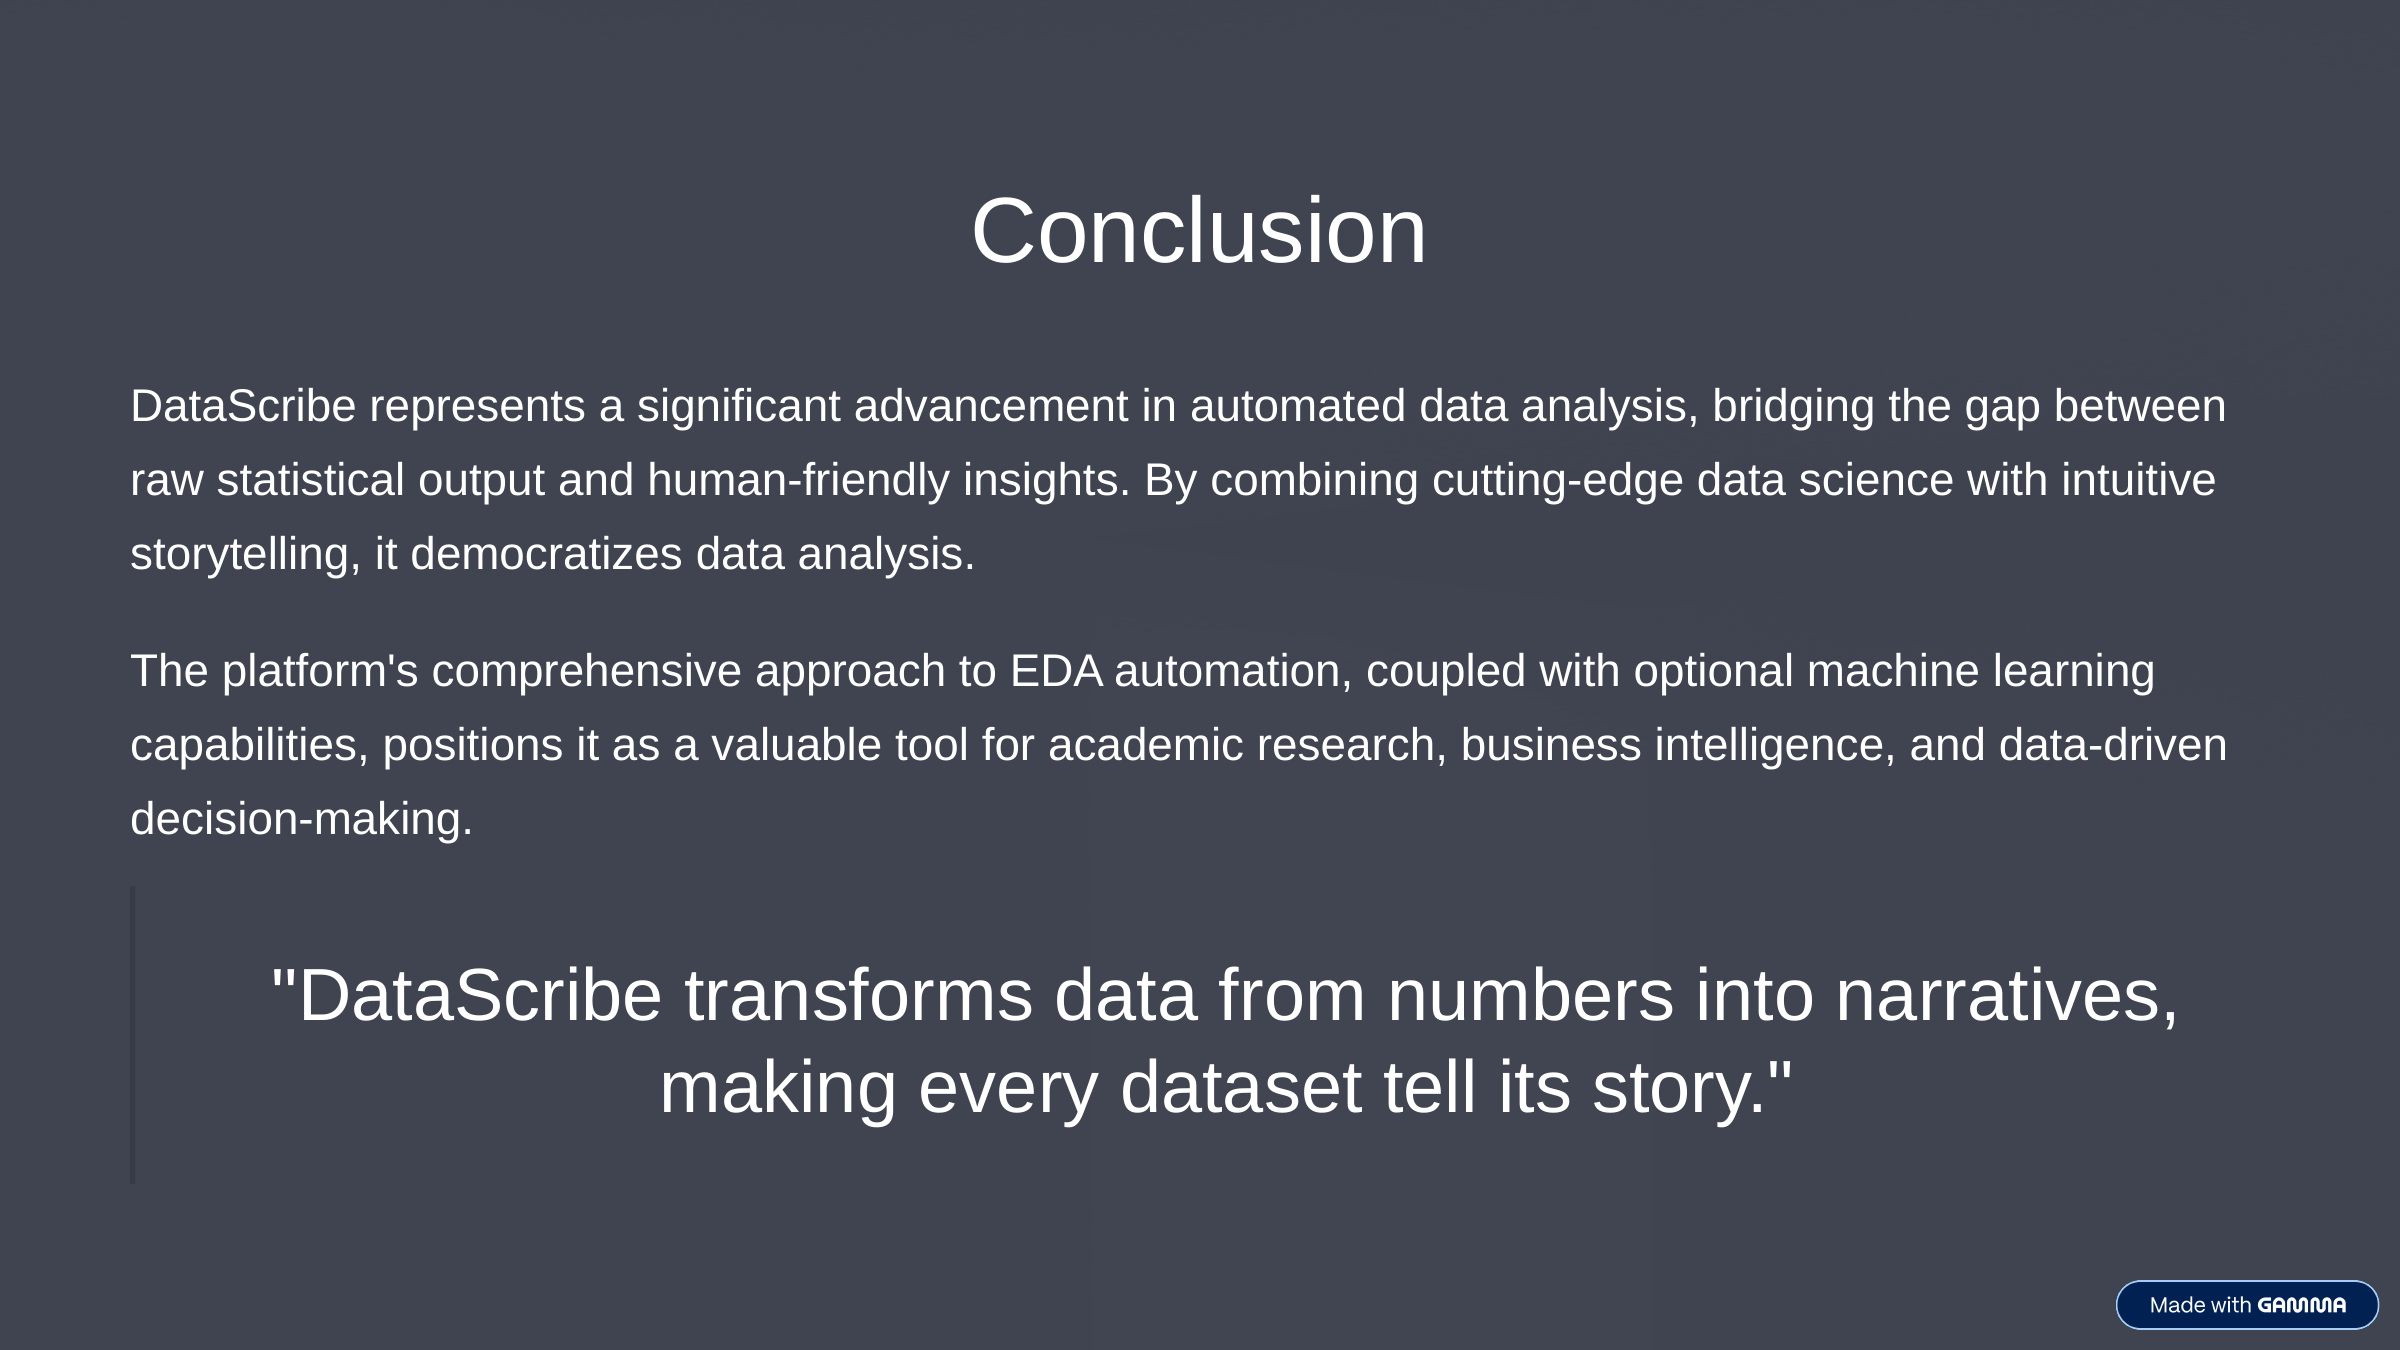

Conclusion
DataScribe represents a significant advancement in automated data analysis, bridging the gap between raw statistical output and human-friendly insights. By combining cutting-edge data science with intuitive storytelling, it democratizes data analysis.
The platform's comprehensive approach to EDA automation, coupled with optional machine learning capabilities, positions it as a valuable tool for academic research, business intelligence, and data-driven decision-making.

"DataScribe transforms data from numbers into narratives, making every dataset tell its story."